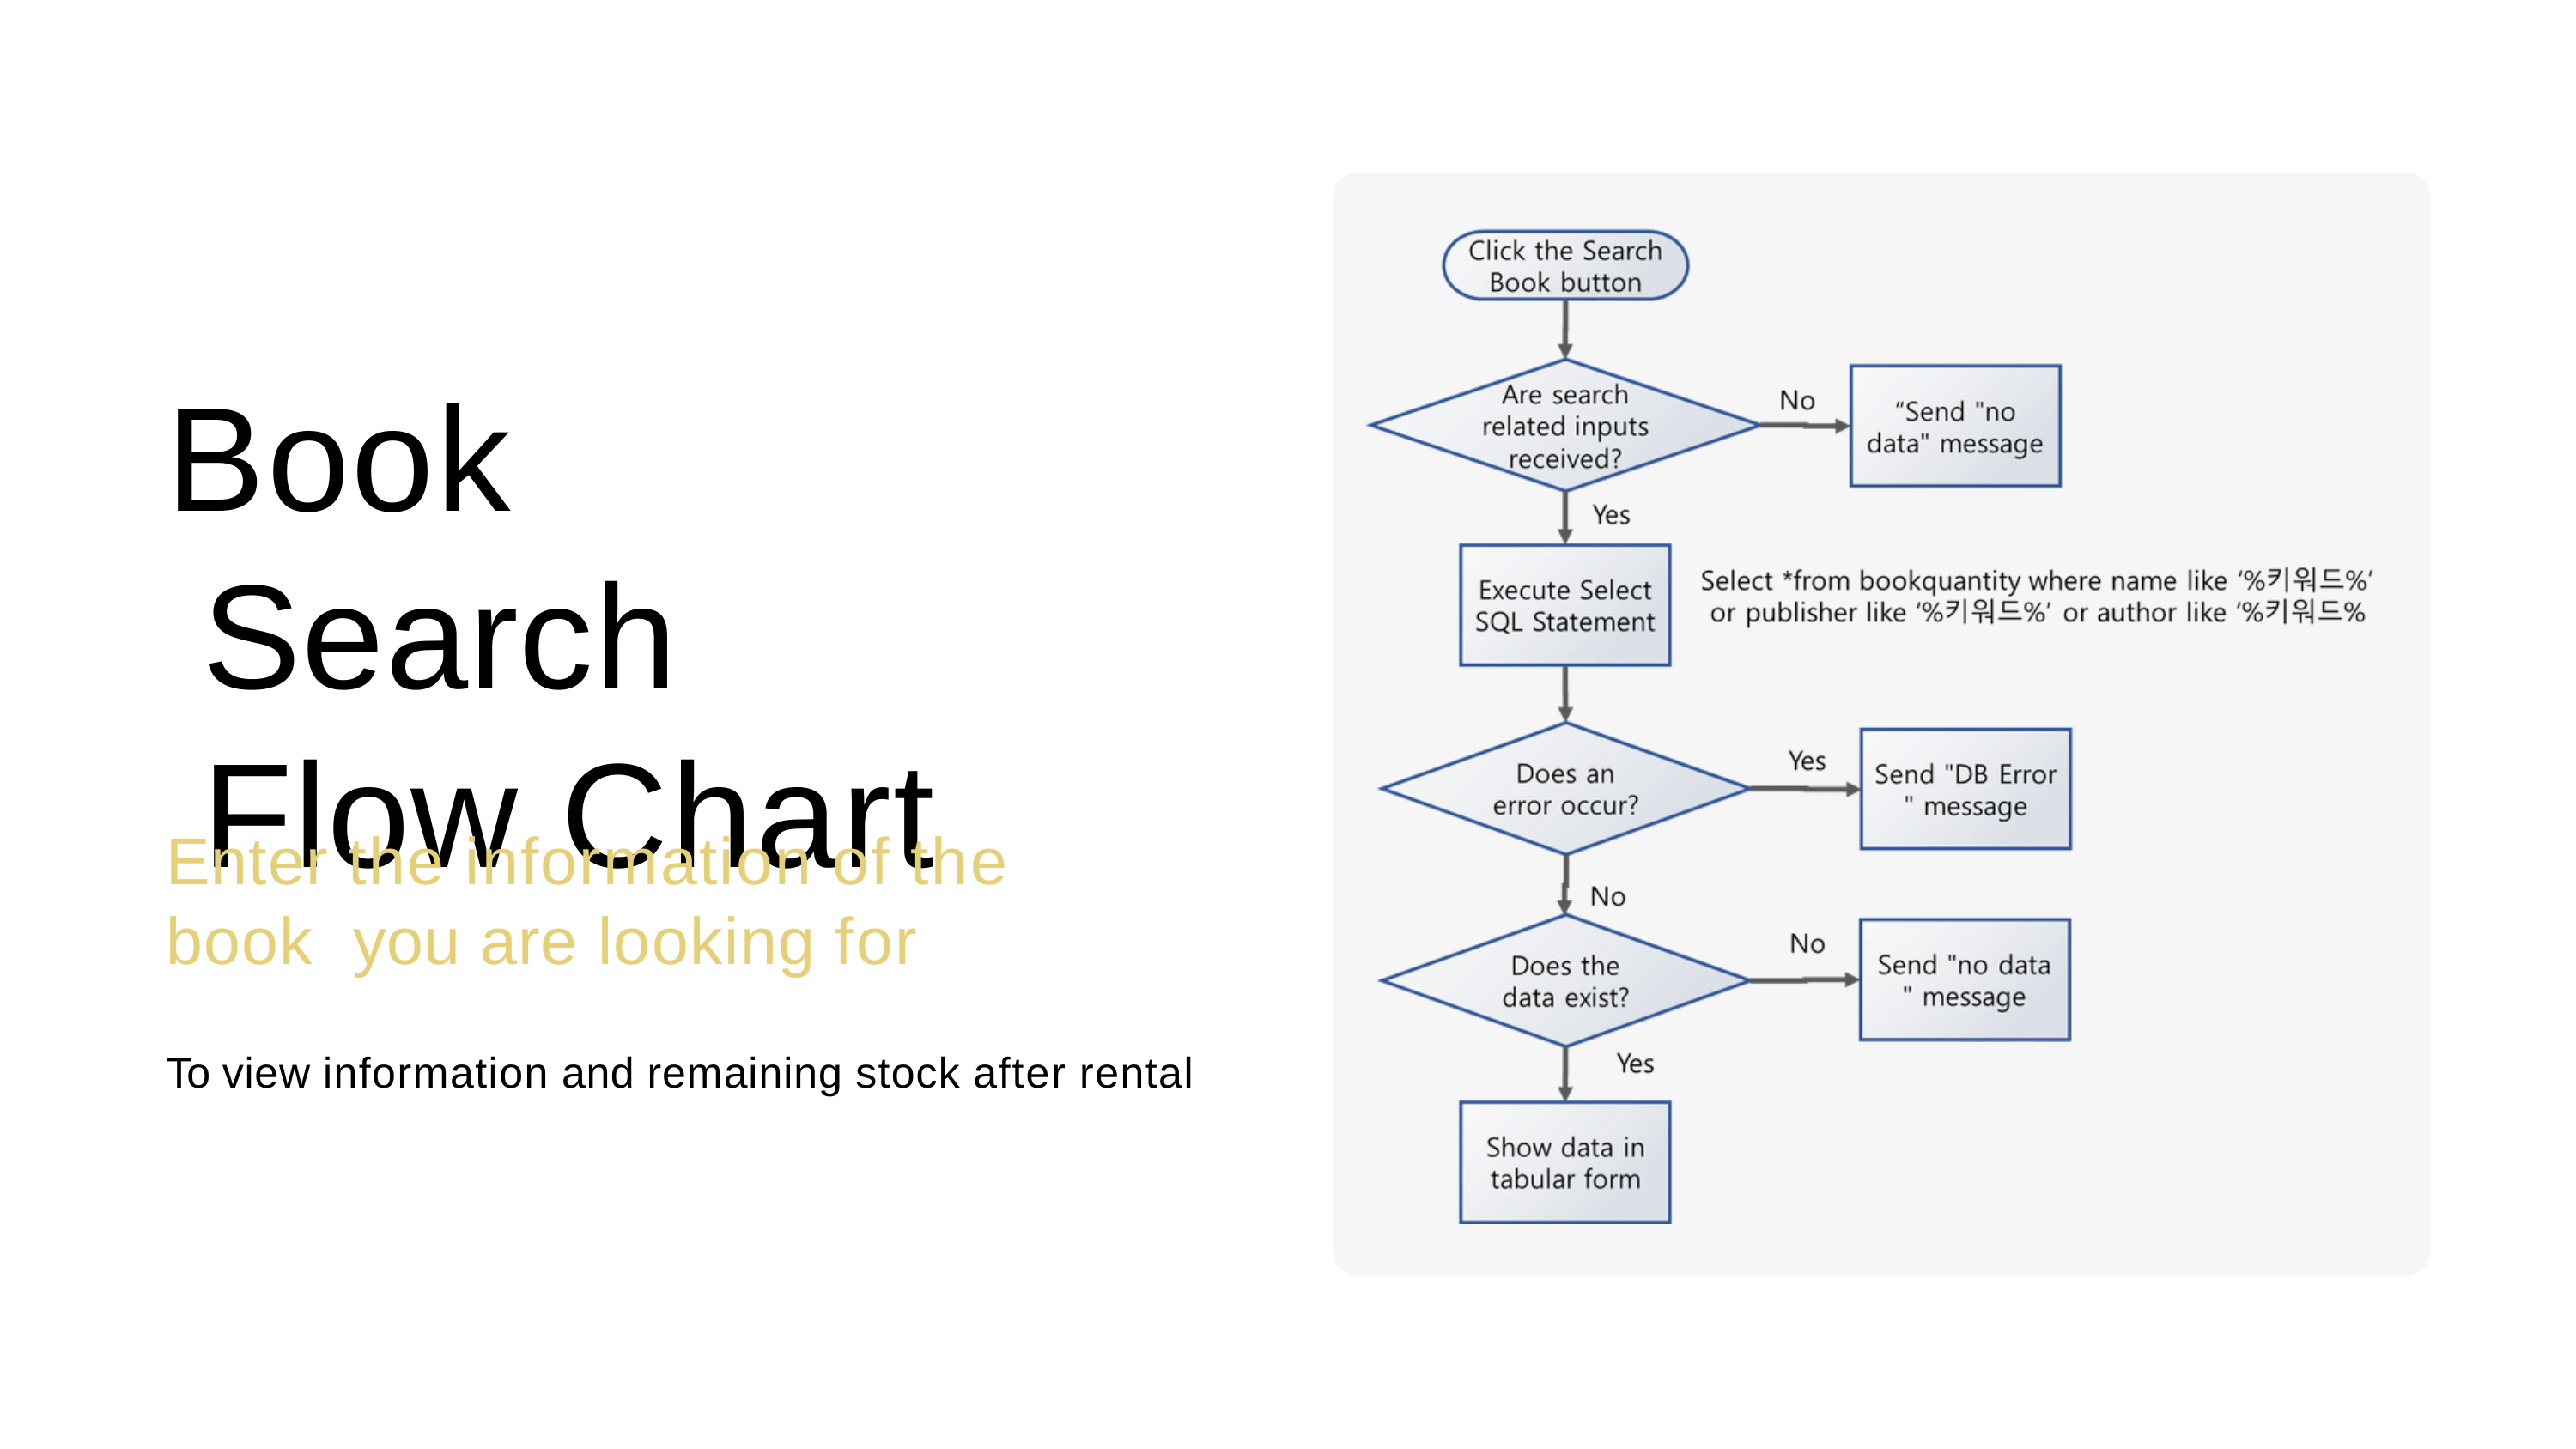

# Book Search  Flow Chart
Enter the information of the book  you are looking for
To view information and remaining stock after rental